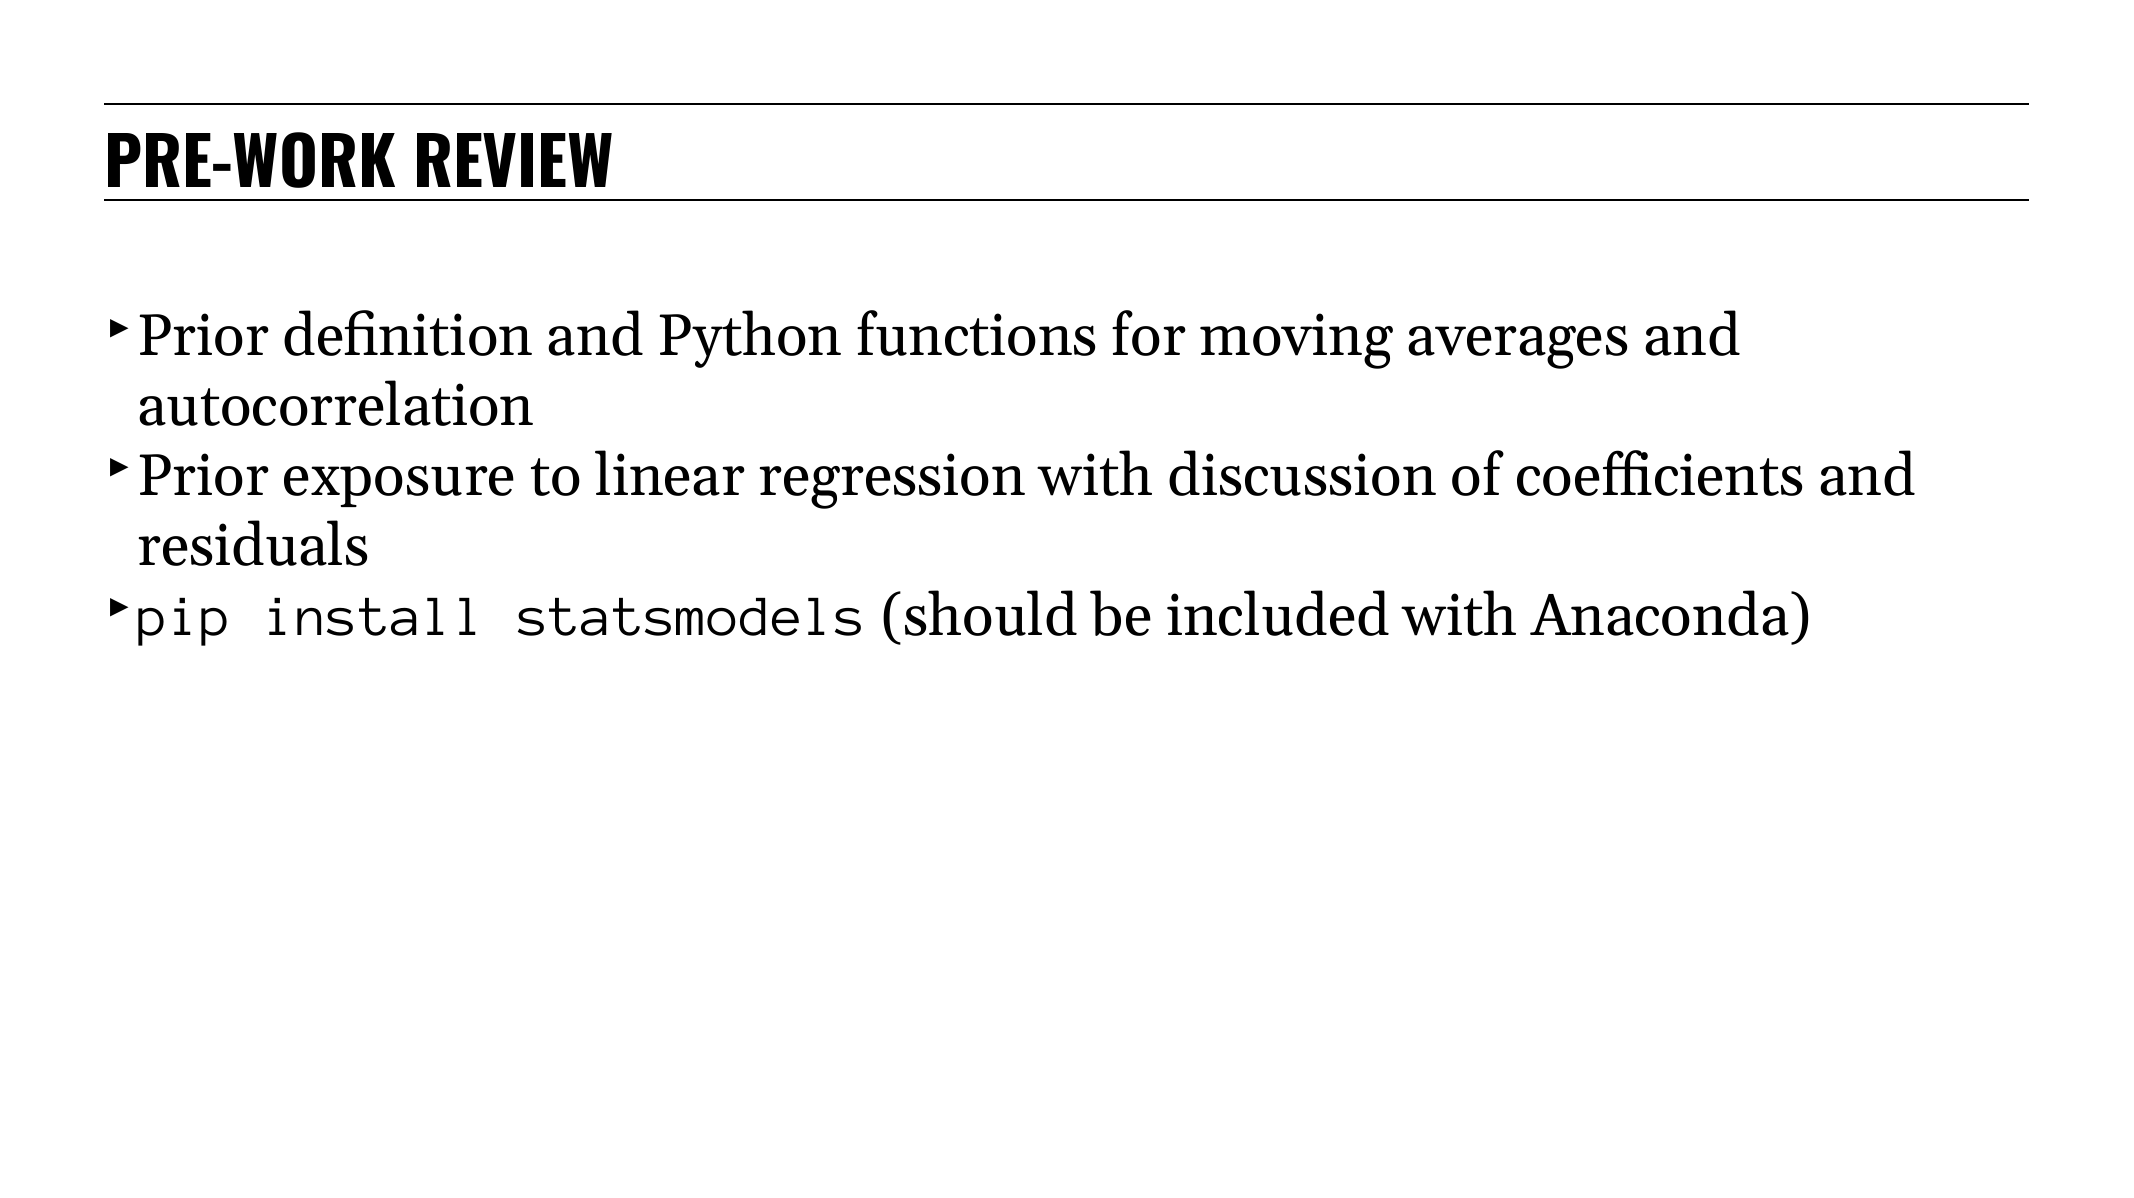

PRE-WORK REVIEW

Prior definition and Python functions for moving averages and autocorrelation
Prior exposure to linear regression with discussion of coefficients and residuals
pip install statsmodels (should be included with Anaconda)